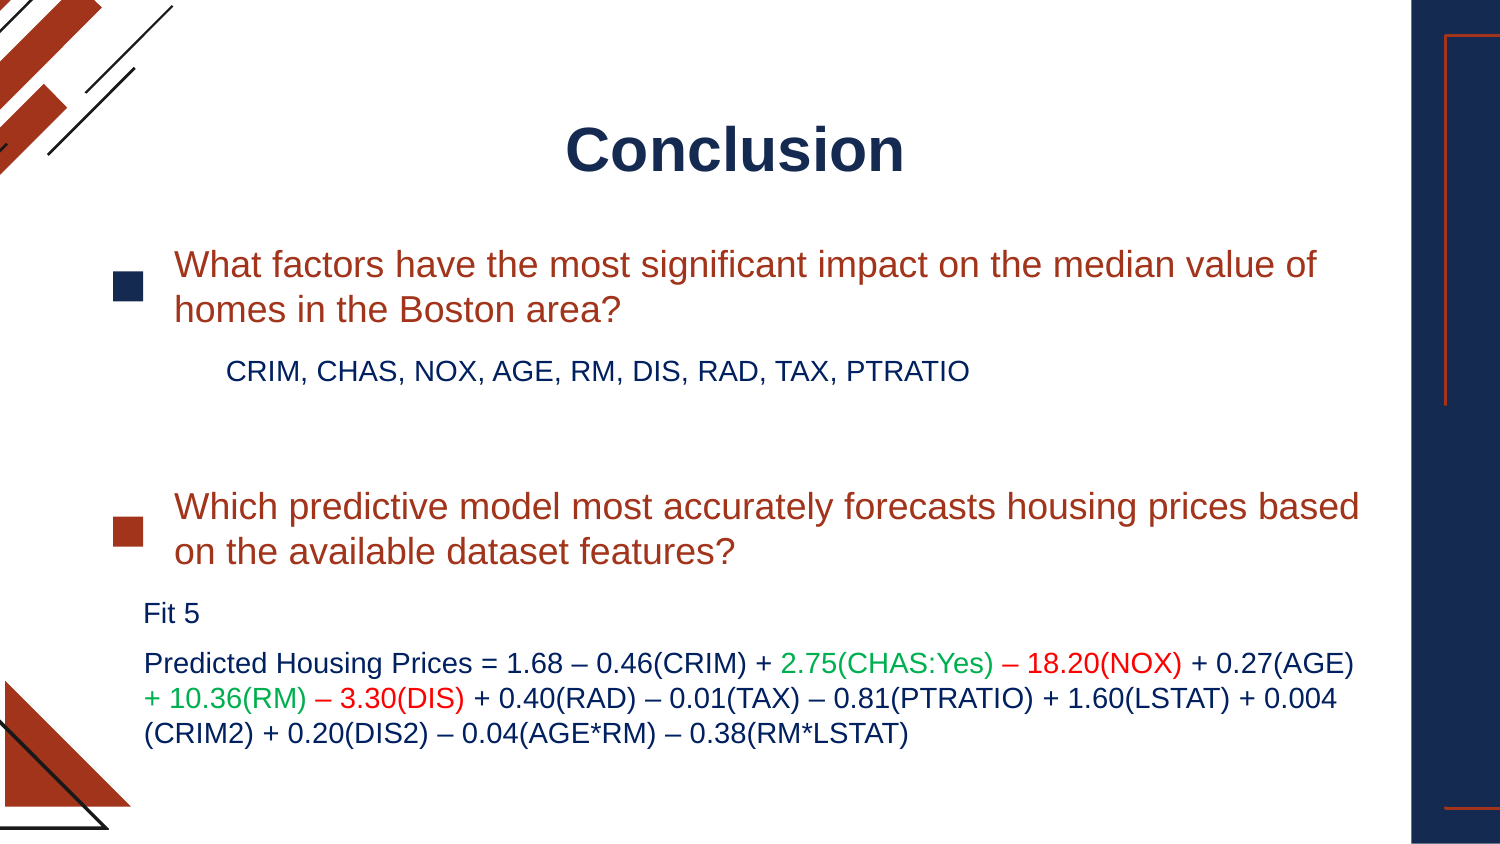

# Conclusion

What factors have the most significant impact on the median value of homes in the Boston area?
CRIM, CHAS, NOX, AGE, RM, DIS, RAD, TAX, PTRATIO

Which predictive model most accurately forecasts housing prices based on the available dataset features?
Fit 5
Predicted Housing Prices = 1.68 – 0.46(CRIM) + 2.75(CHAS:Yes) – 18.20(NOX) + 0.27(AGE) + 10.36(RM) – 3.30(DIS) + 0.40(RAD) – 0.01(TAX) – 0.81(PTRATIO) + 1.60(LSTAT) + 0.004 (CRIM2) + 0.20(DIS2) – 0.04(AGE*RM) – 0.38(RM*LSTAT)